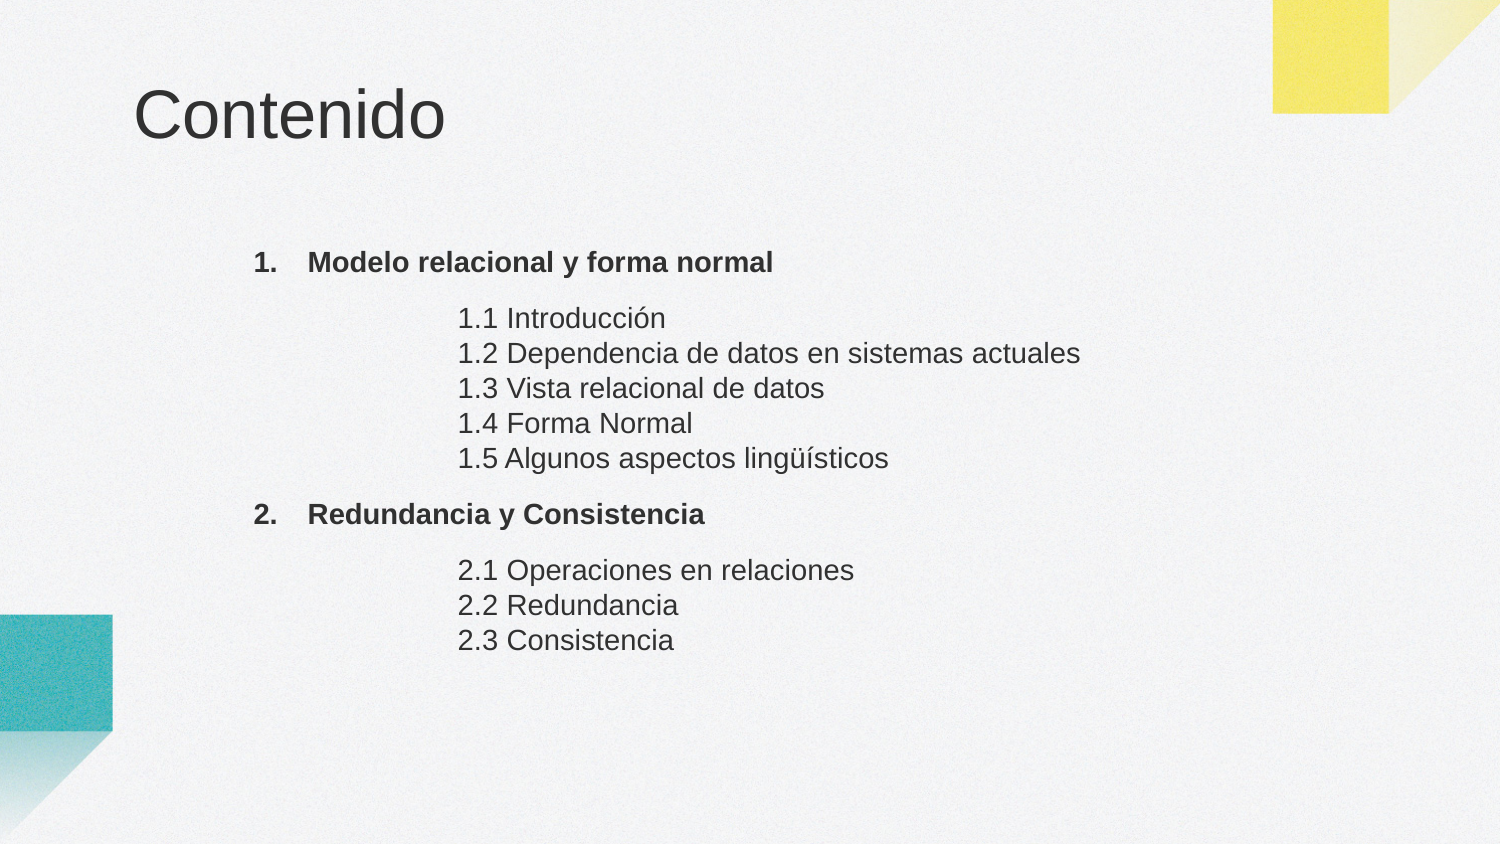

# Contenido
Modelo relacional y forma normal
	1.1 Introducción
	1.2 Dependencia de datos en sistemas actuales
	1.3 Vista relacional de datos
	1.4 Forma Normal
	1.5 Algunos aspectos lingüísticos
Redundancia y Consistencia
	2.1 Operaciones en relaciones
	2.2 Redundancia
	2.3 Consistencia